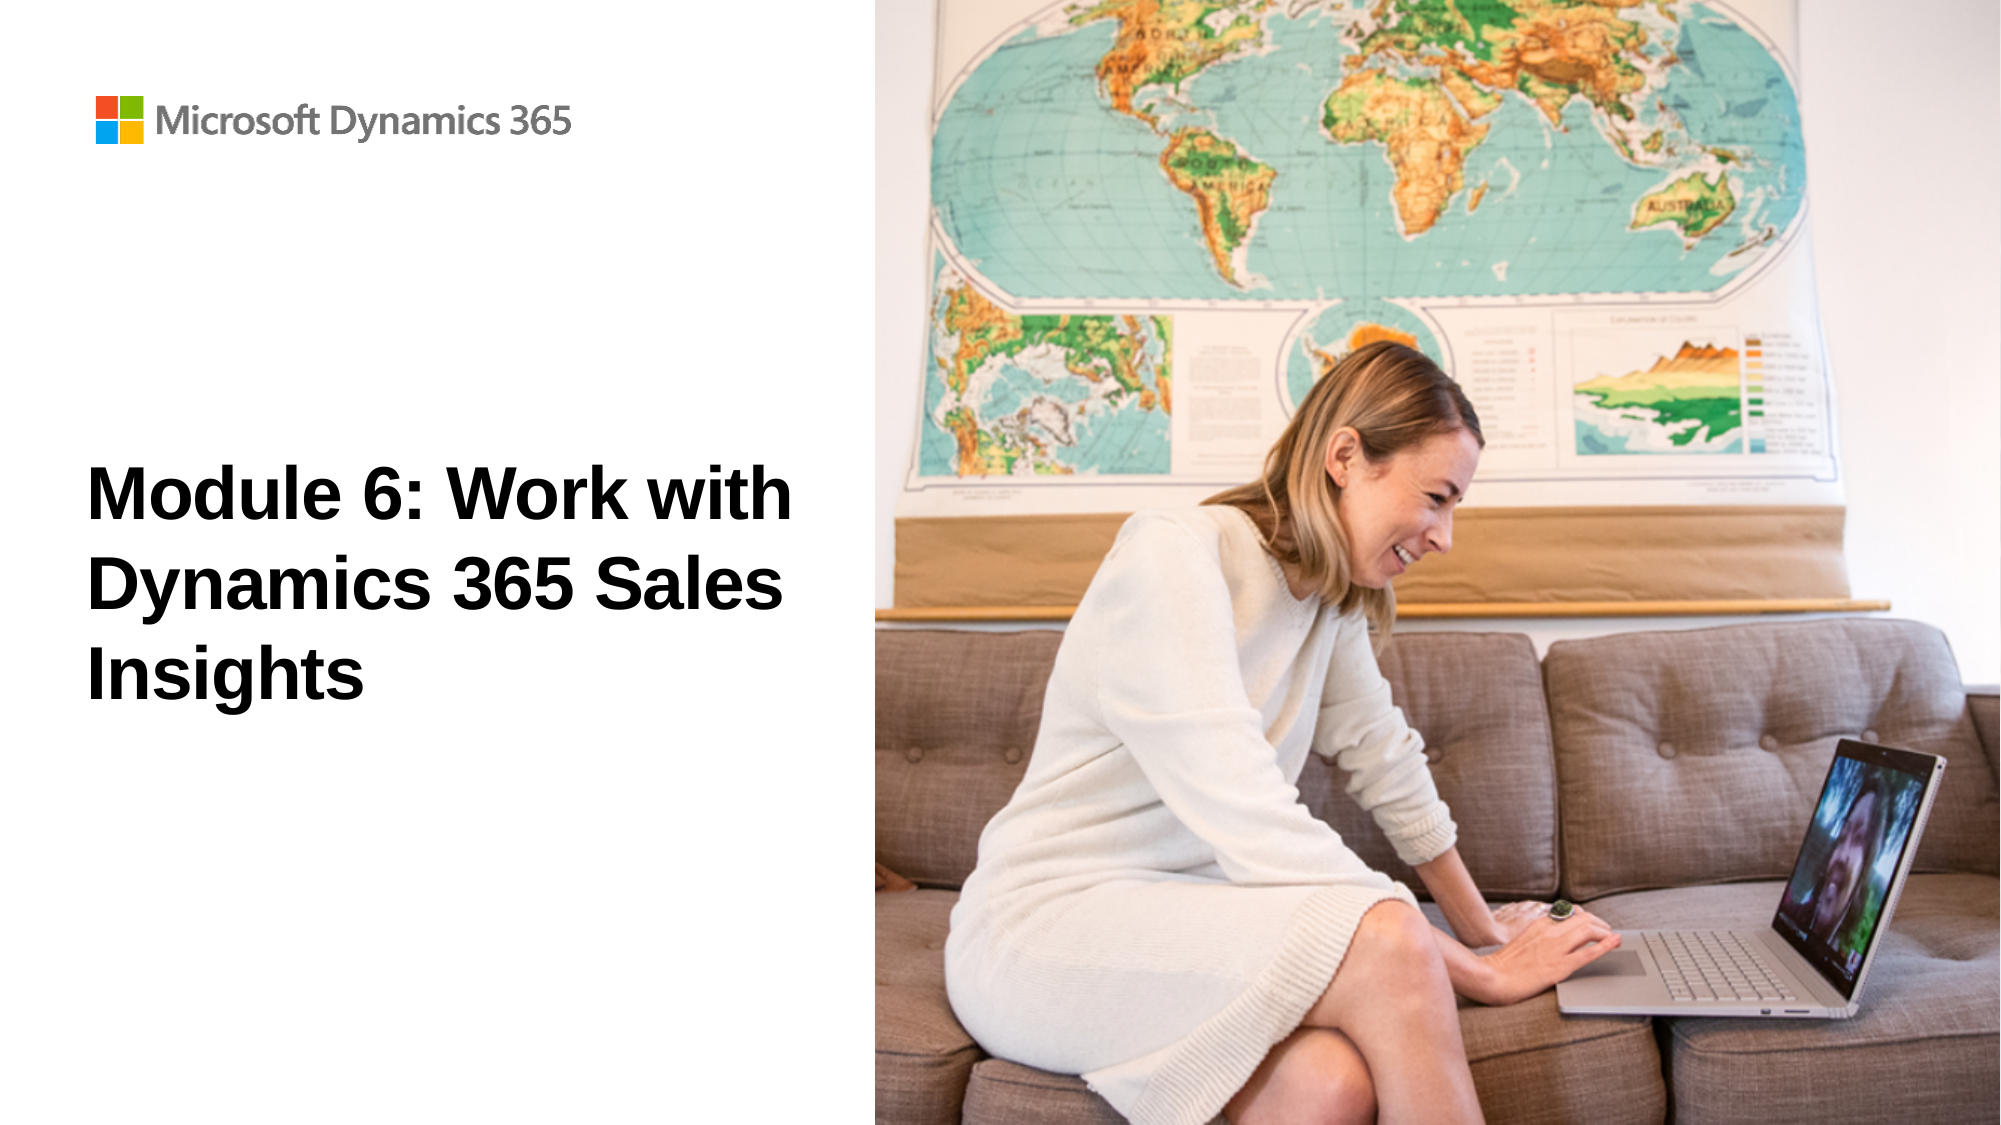

# Module 6: Work with Dynamics 365 Sales Insights